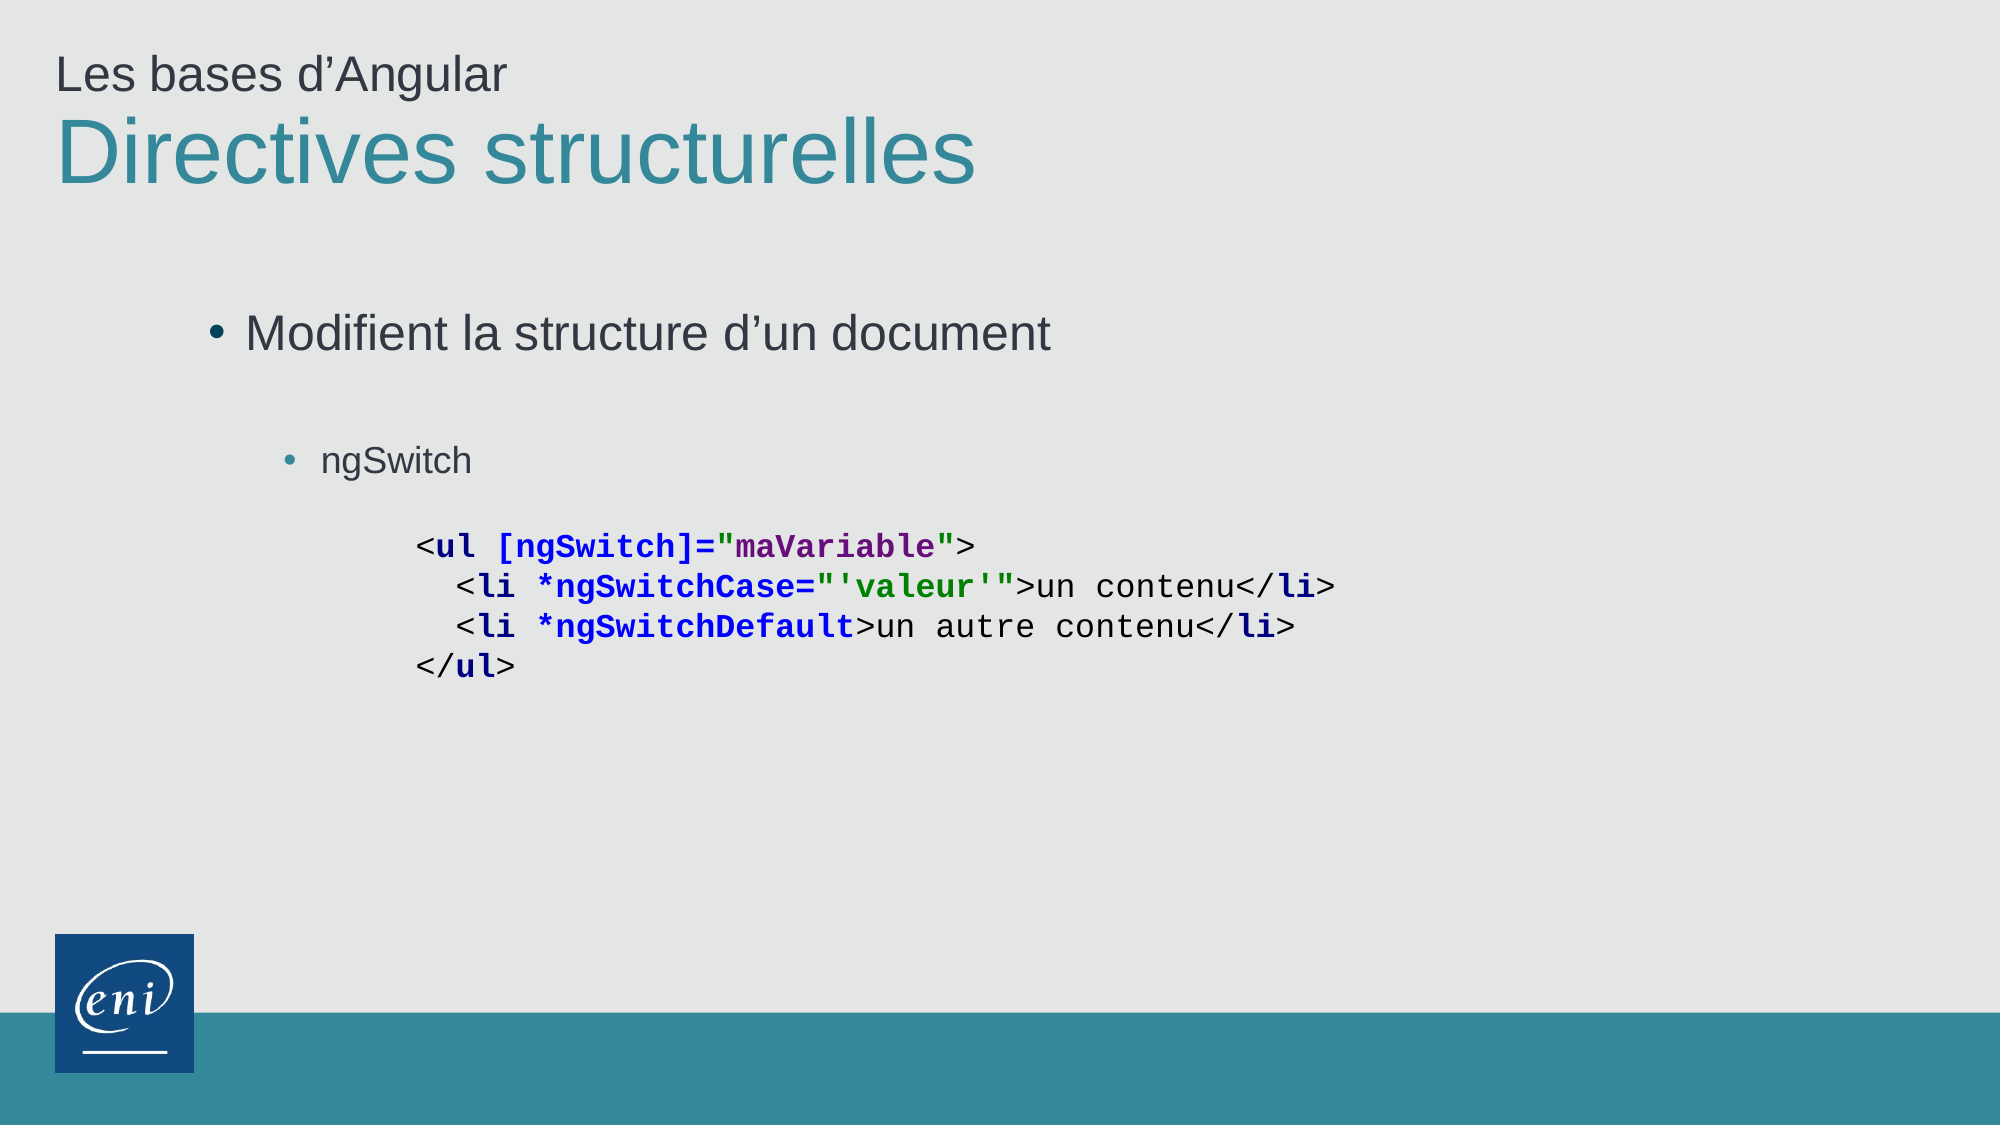

Les bases d’Angular
# Directives structurelles
Modifient la structure d’un document

ngSwitch

<ul [ngSwitch]="maVariable">
  <li *ngSwitchCase="'valeur'">un contenu</li>
  <li *ngSwitchDefault>un autre contenu</li>
</ul>